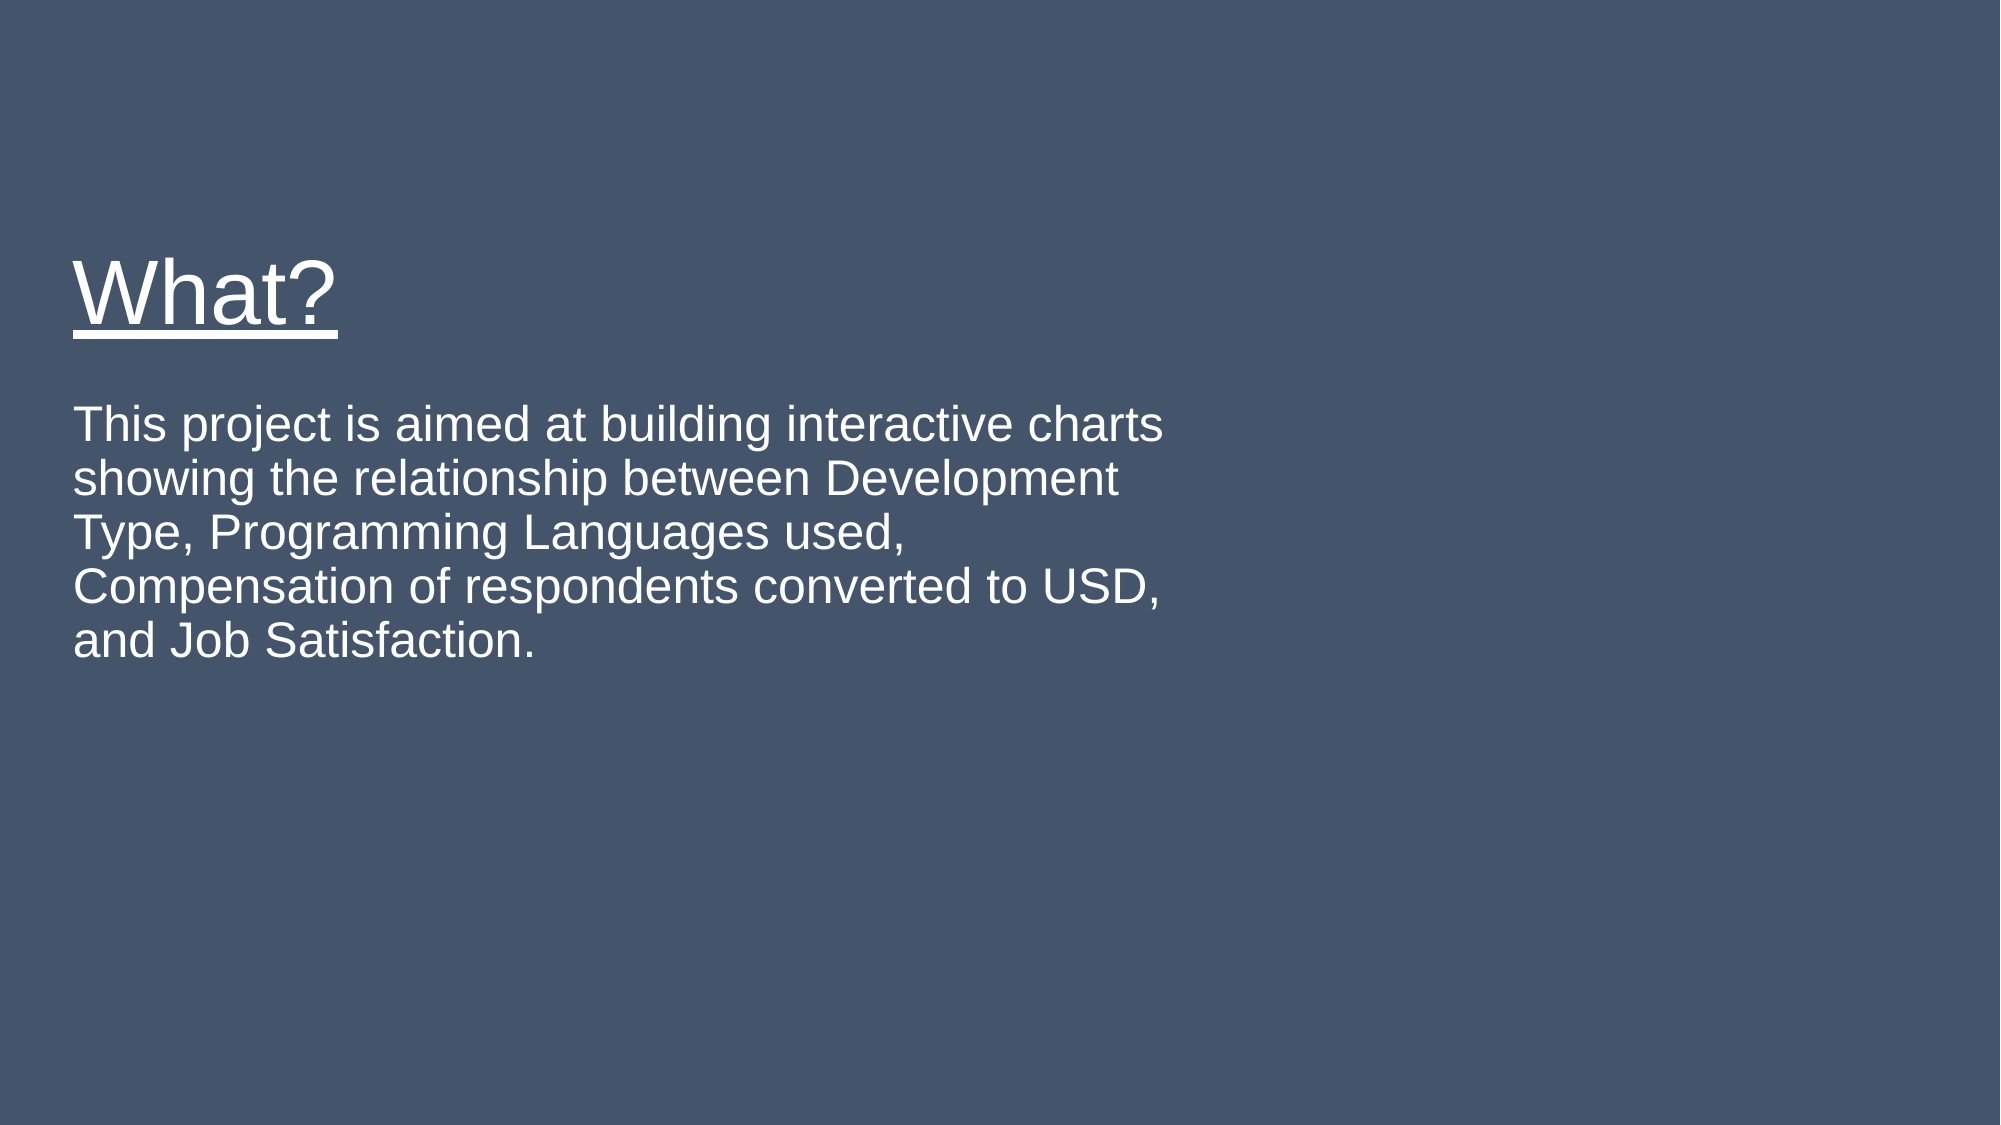

What?

This project is aimed at building interactive charts showing the relationship between Development Type, Programming Languages used, Compensation of respondents converted to USD, and Job Satisfaction.